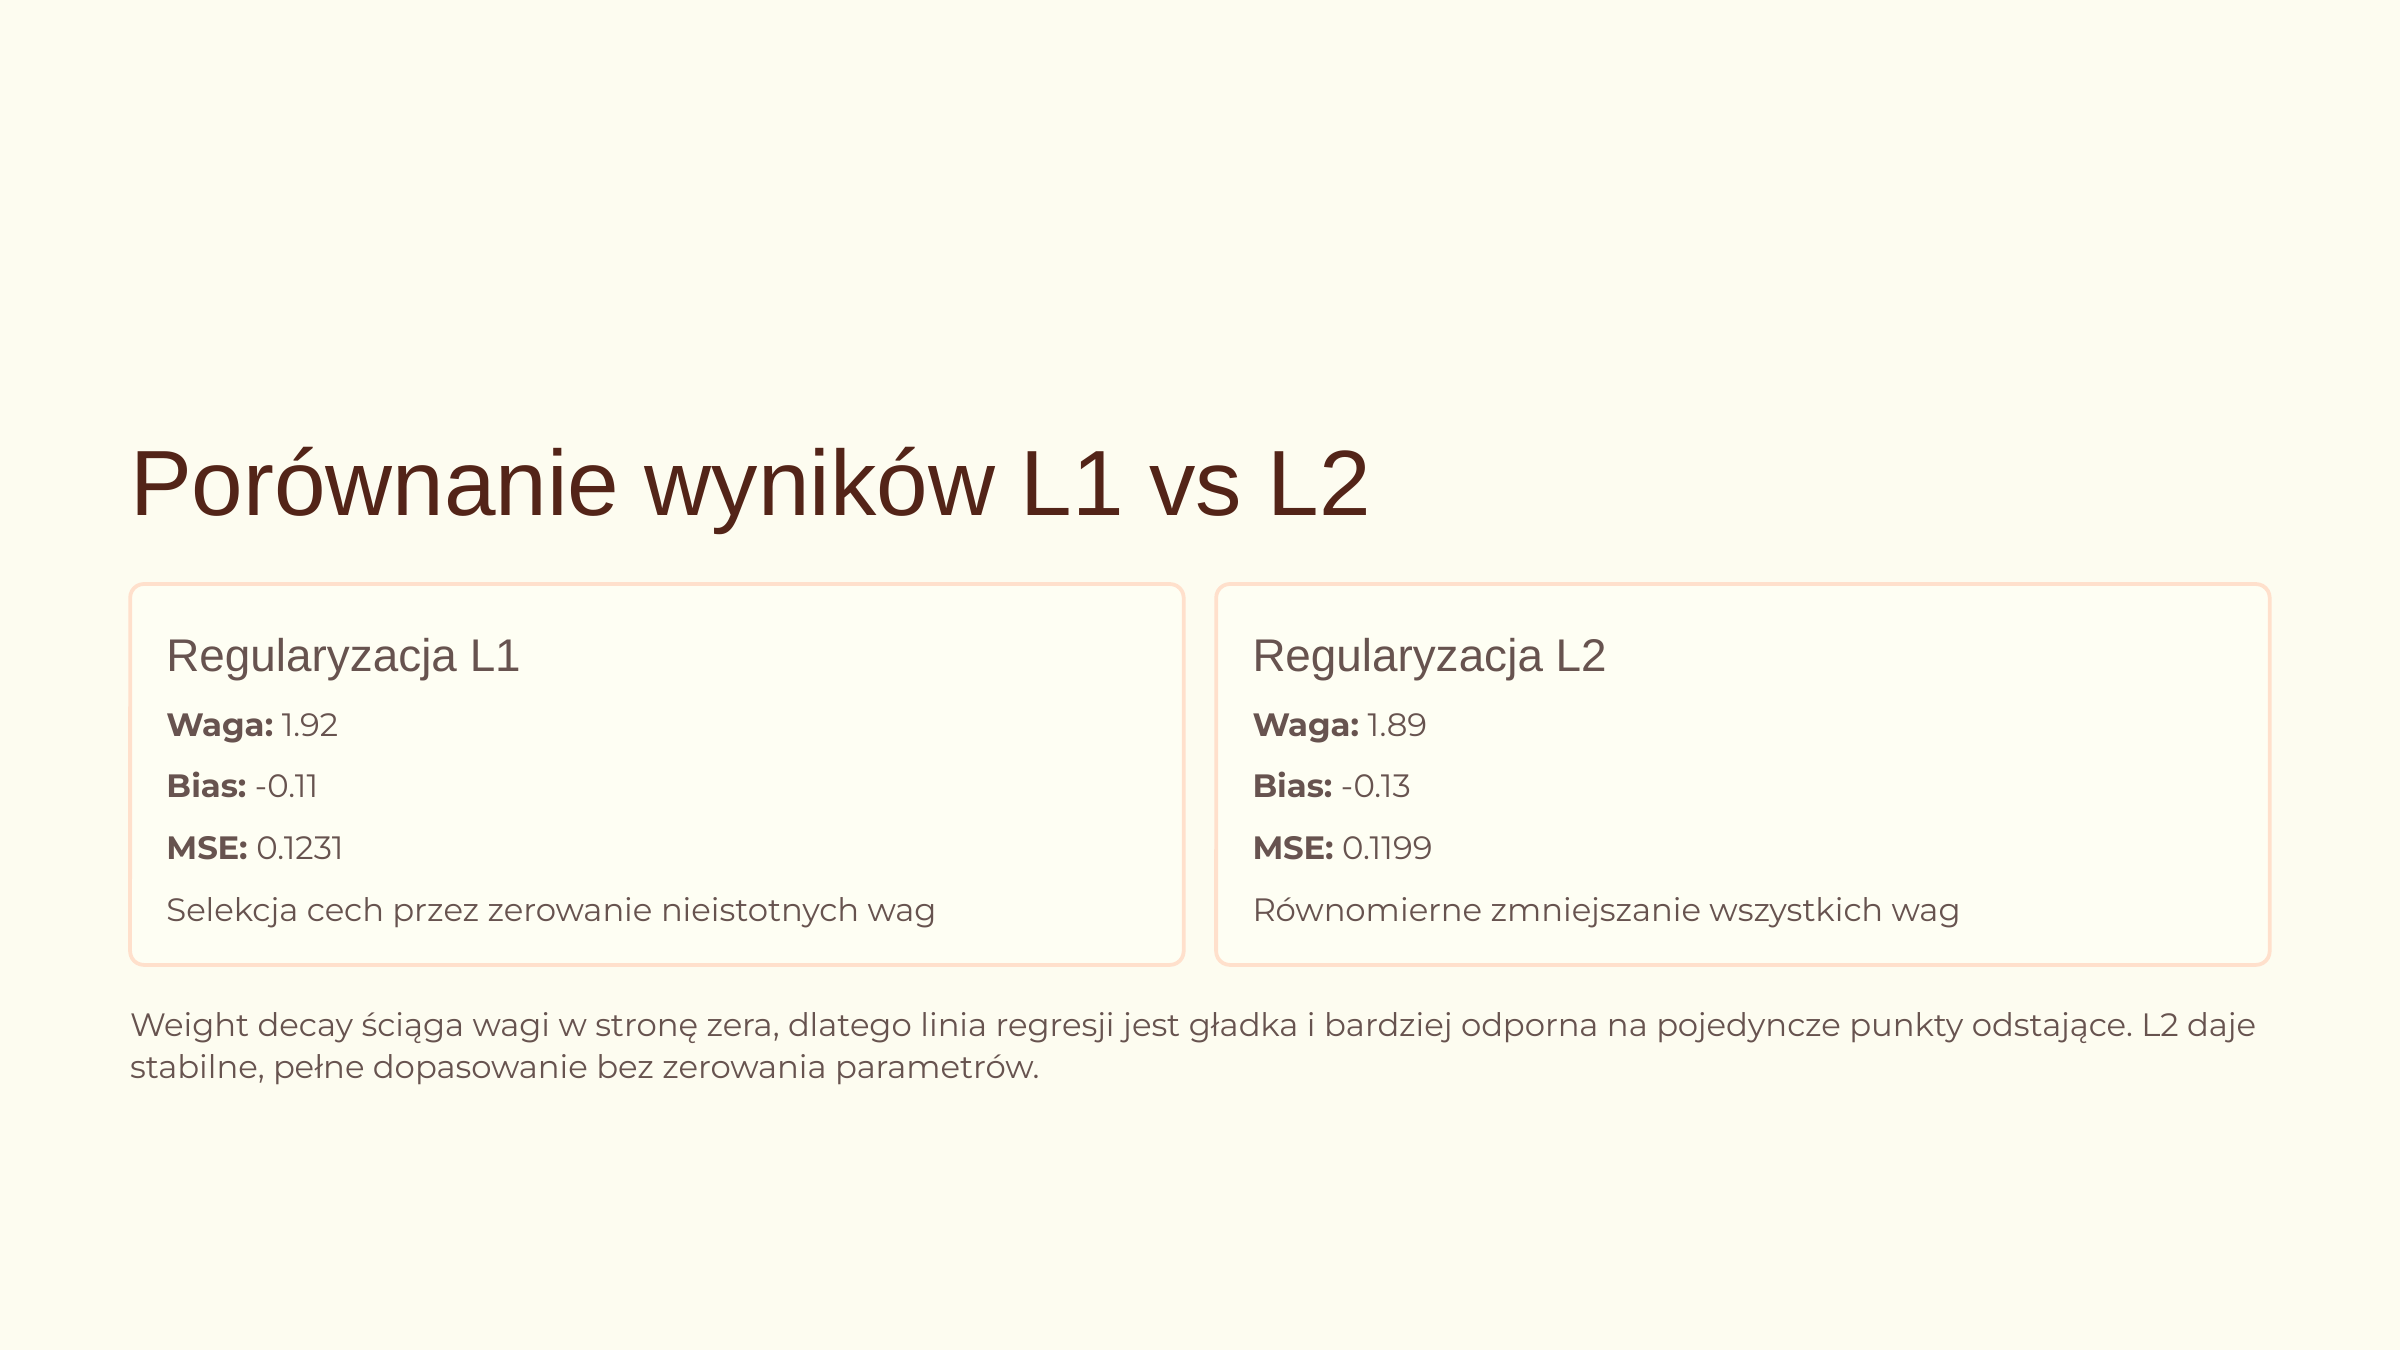

Porównanie wyników L1 vs L2

Regularyzacja L1
Regularyzacja L2
Waga: 1.92
Waga: 1.89
Bias: -0.11
Bias: -0.13
MSE: 0.1231
MSE: 0.1199
Selekcja cech przez zerowanie nieistotnych wag
Równomierne zmniejszanie wszystkich wag
Weight decay ściąga wagi w stronę zera, dlatego linia regresji jest gładka i bardziej odporna na pojedyncze punkty odstające. L2 daje stabilne, pełne dopasowanie bez zerowania parametrów.